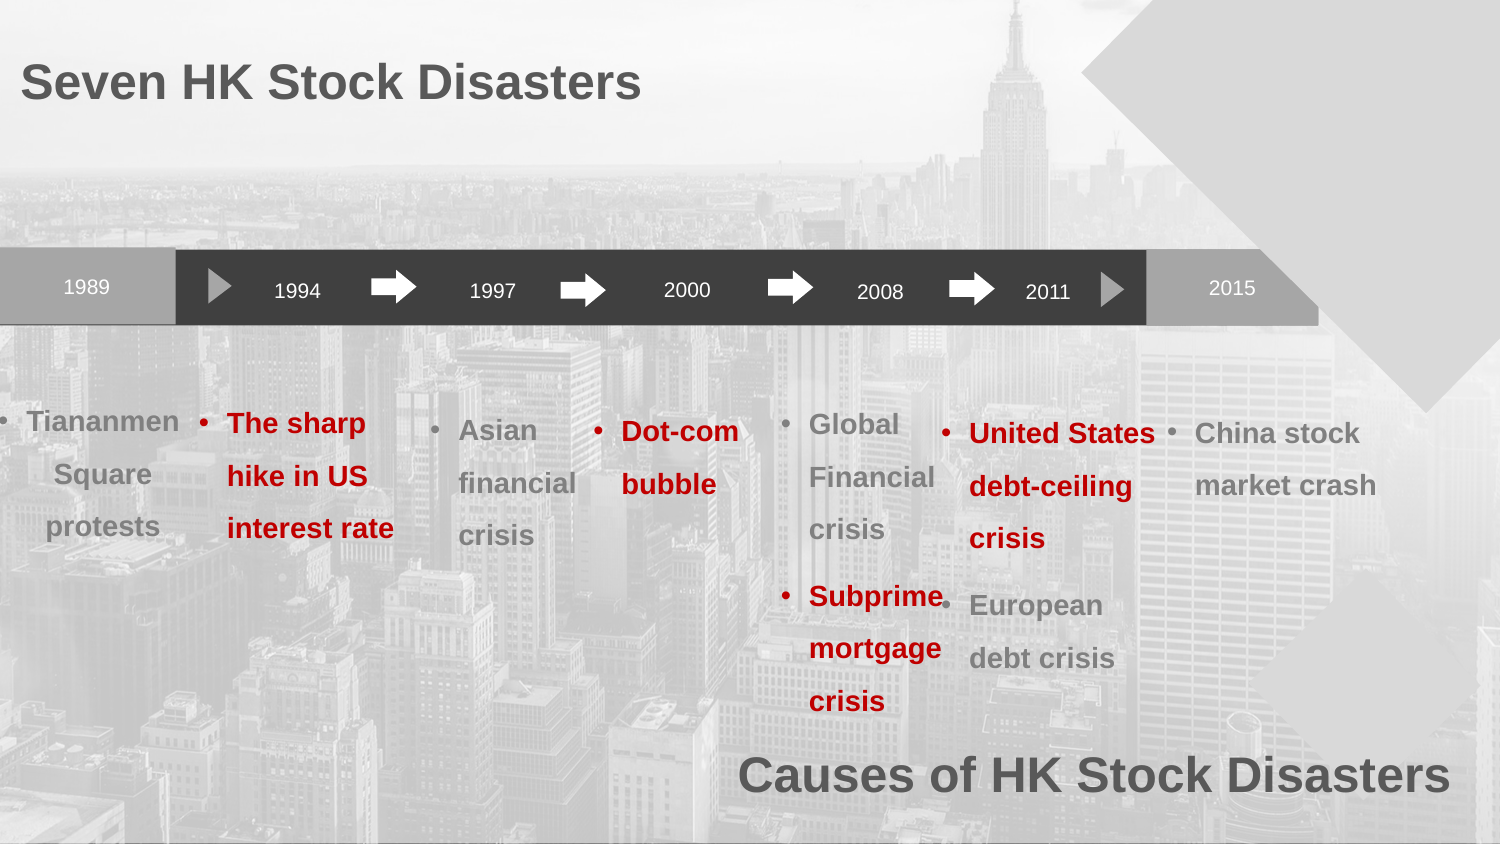

Seven HK Stock Disasters
1989

1994

1997
2011

Tiananmen Square protests
The sharp hike in US interest rate
Asian financial crisis
Dot-com bubble
2015
2000

2008

Global Financial crisis
Subprime mortgage crisis
China stock market crash
United States debt-ceiling crisis
European debt crisis

Causes of HK Stock Disasters